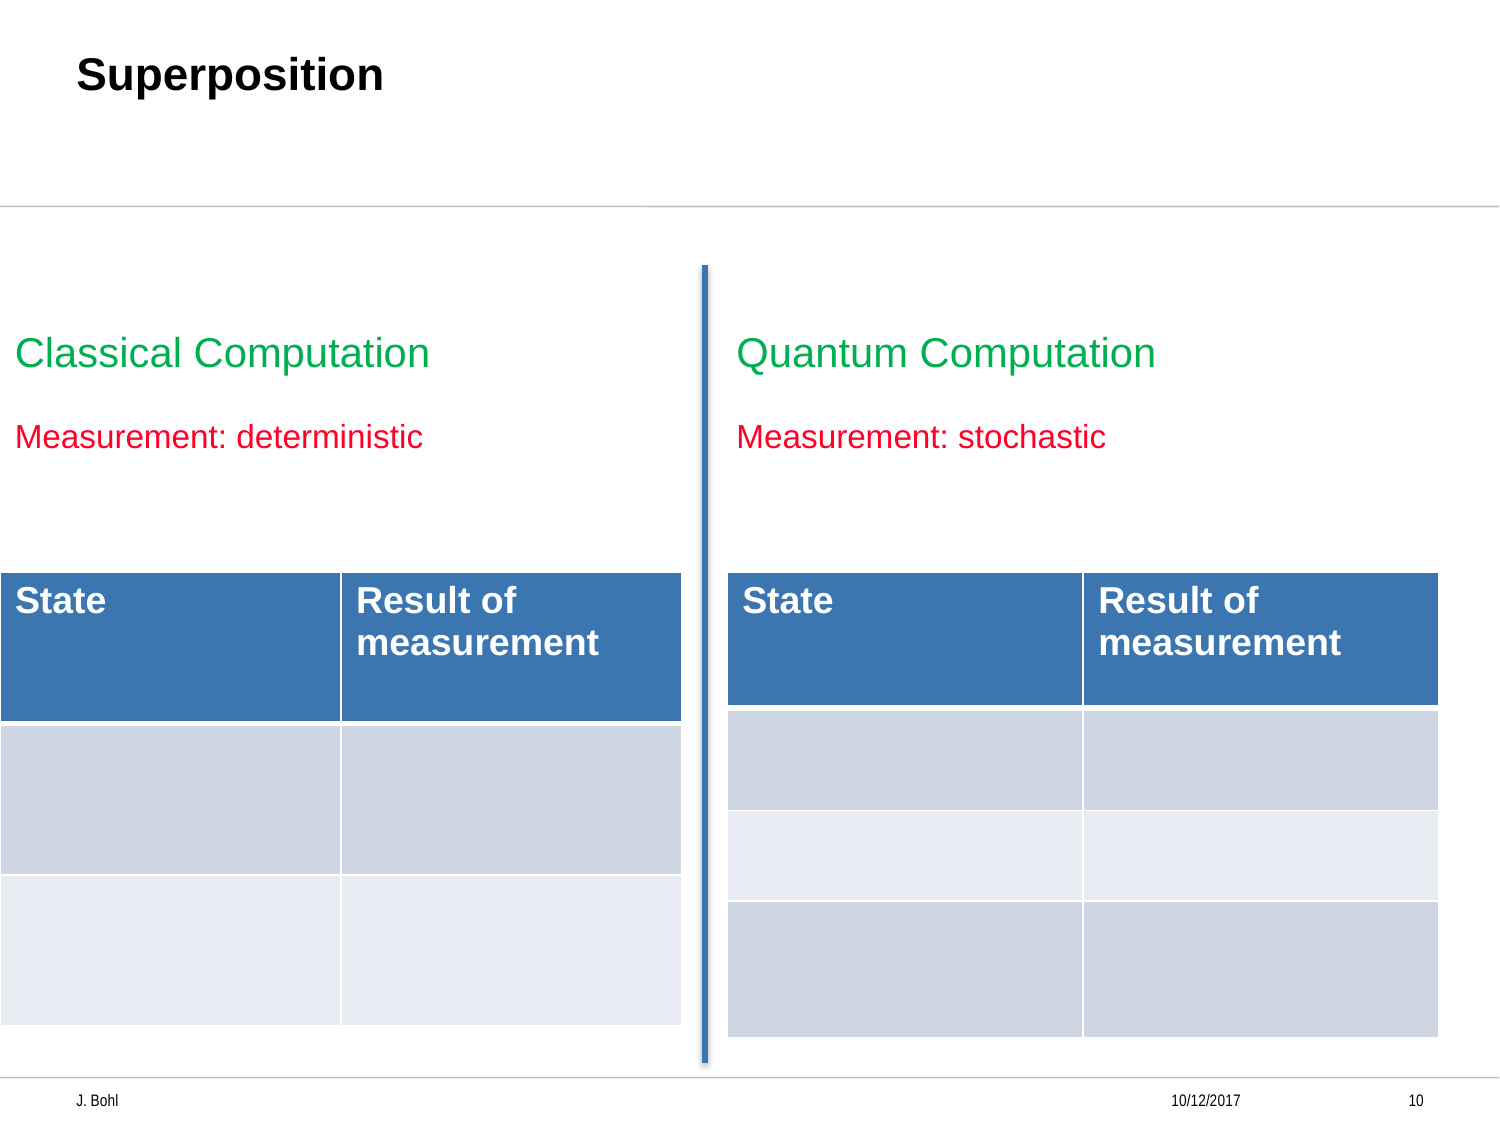

# Superposition
Classical Computation

Measurement: deterministic

Quantum Computation

Measurement: stochastic

| State | Result of measurement |
| --- | --- |
|  |  |
|  |  |
|  |  |
| State | Result of measurement |
| --- | --- |
|  |  |
|  |  |